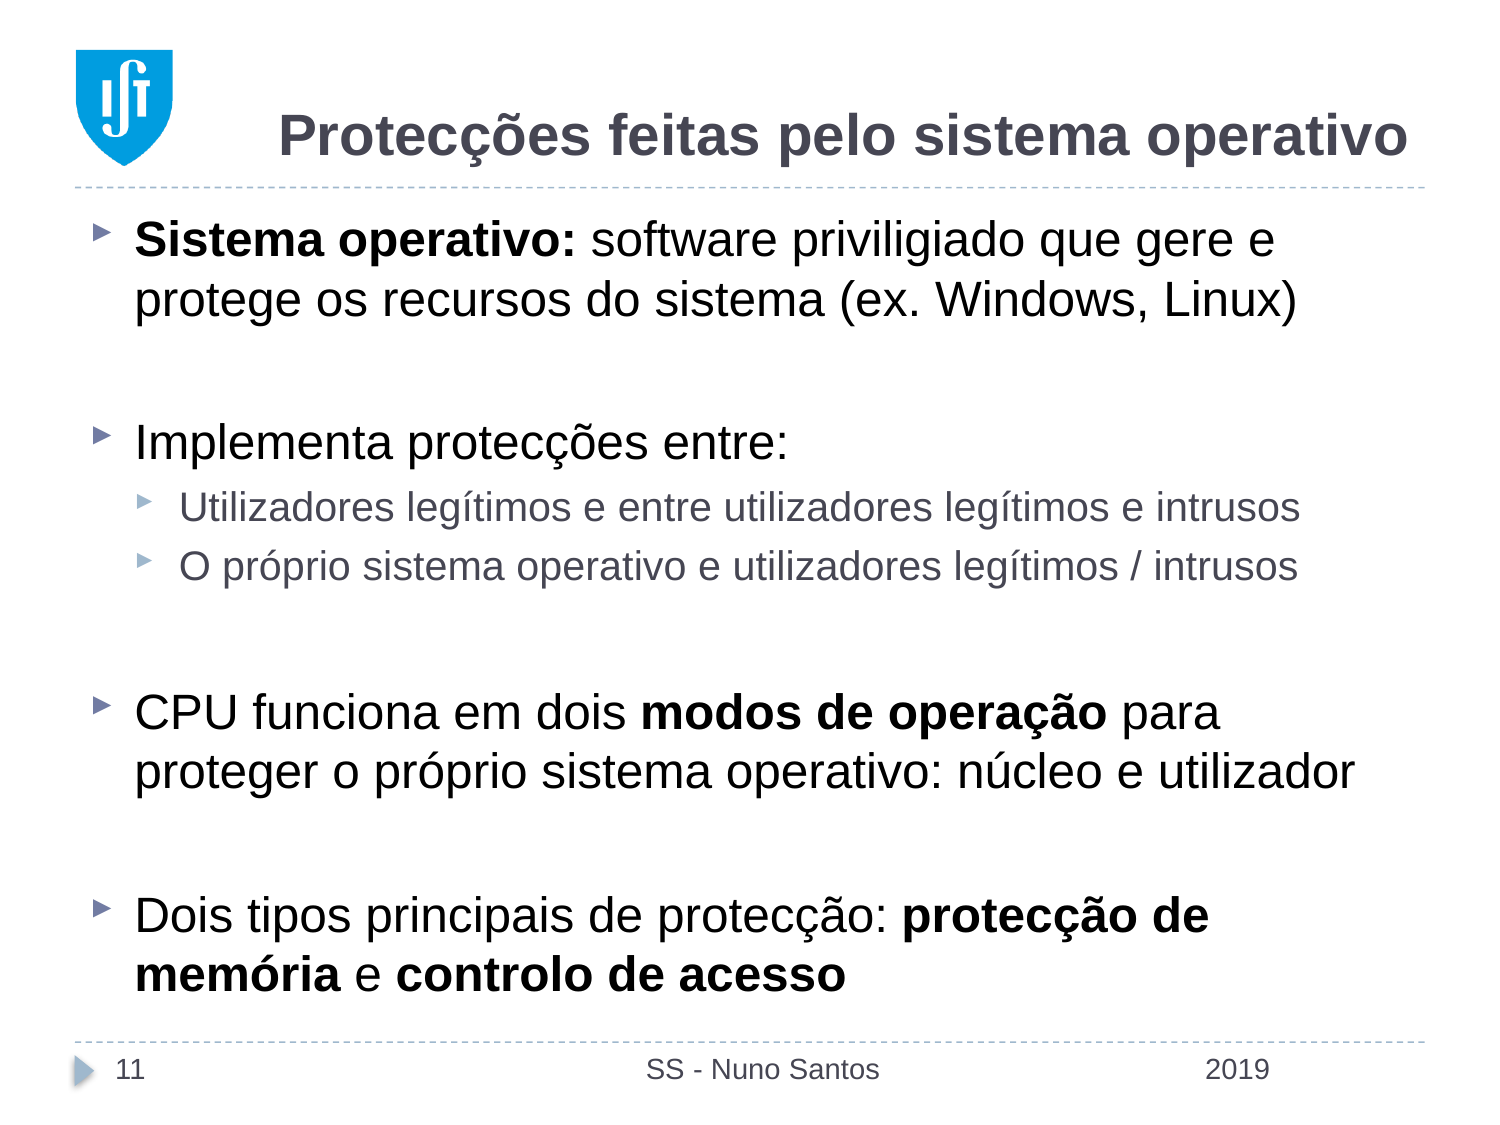

# Protecções feitas pelo sistema operativo
Sistema operativo: software priviligiado que gere e protege os recursos do sistema (ex. Windows, Linux)

Implementa protecções entre:
Utilizadores legítimos e entre utilizadores legítimos e intrusos
O próprio sistema operativo e utilizadores legítimos / intrusos

CPU funciona em dois modos de operação para proteger o próprio sistema operativo: núcleo e utilizador

Dois tipos principais de protecção: protecção de memória e controlo de acesso
11
SS - Nuno Santos
2019